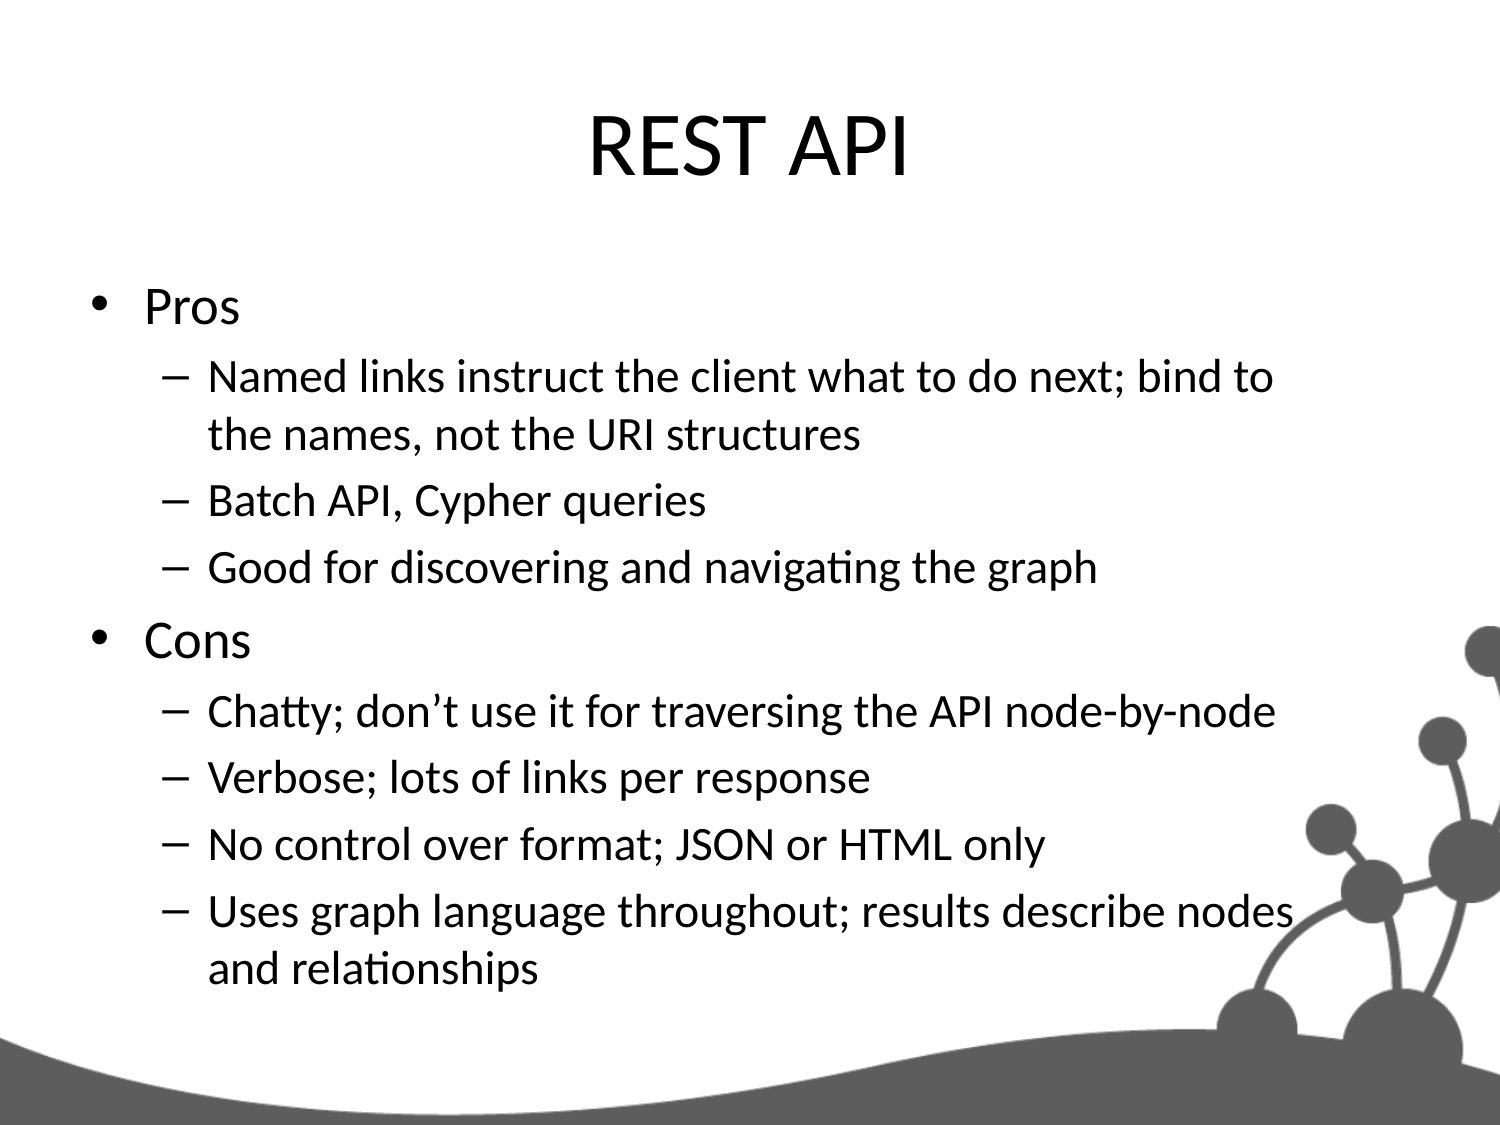

# REST API
Pros
Named links instruct the client what to do next; bind to the names, not the URI structures
Batch API, Cypher queries
Good for discovering and navigating the graph
Cons
Chatty; don’t use it for traversing the API node-by-node
Verbose; lots of links per response
No control over format; JSON or HTML only
Uses graph language throughout; results describe nodes and relationships